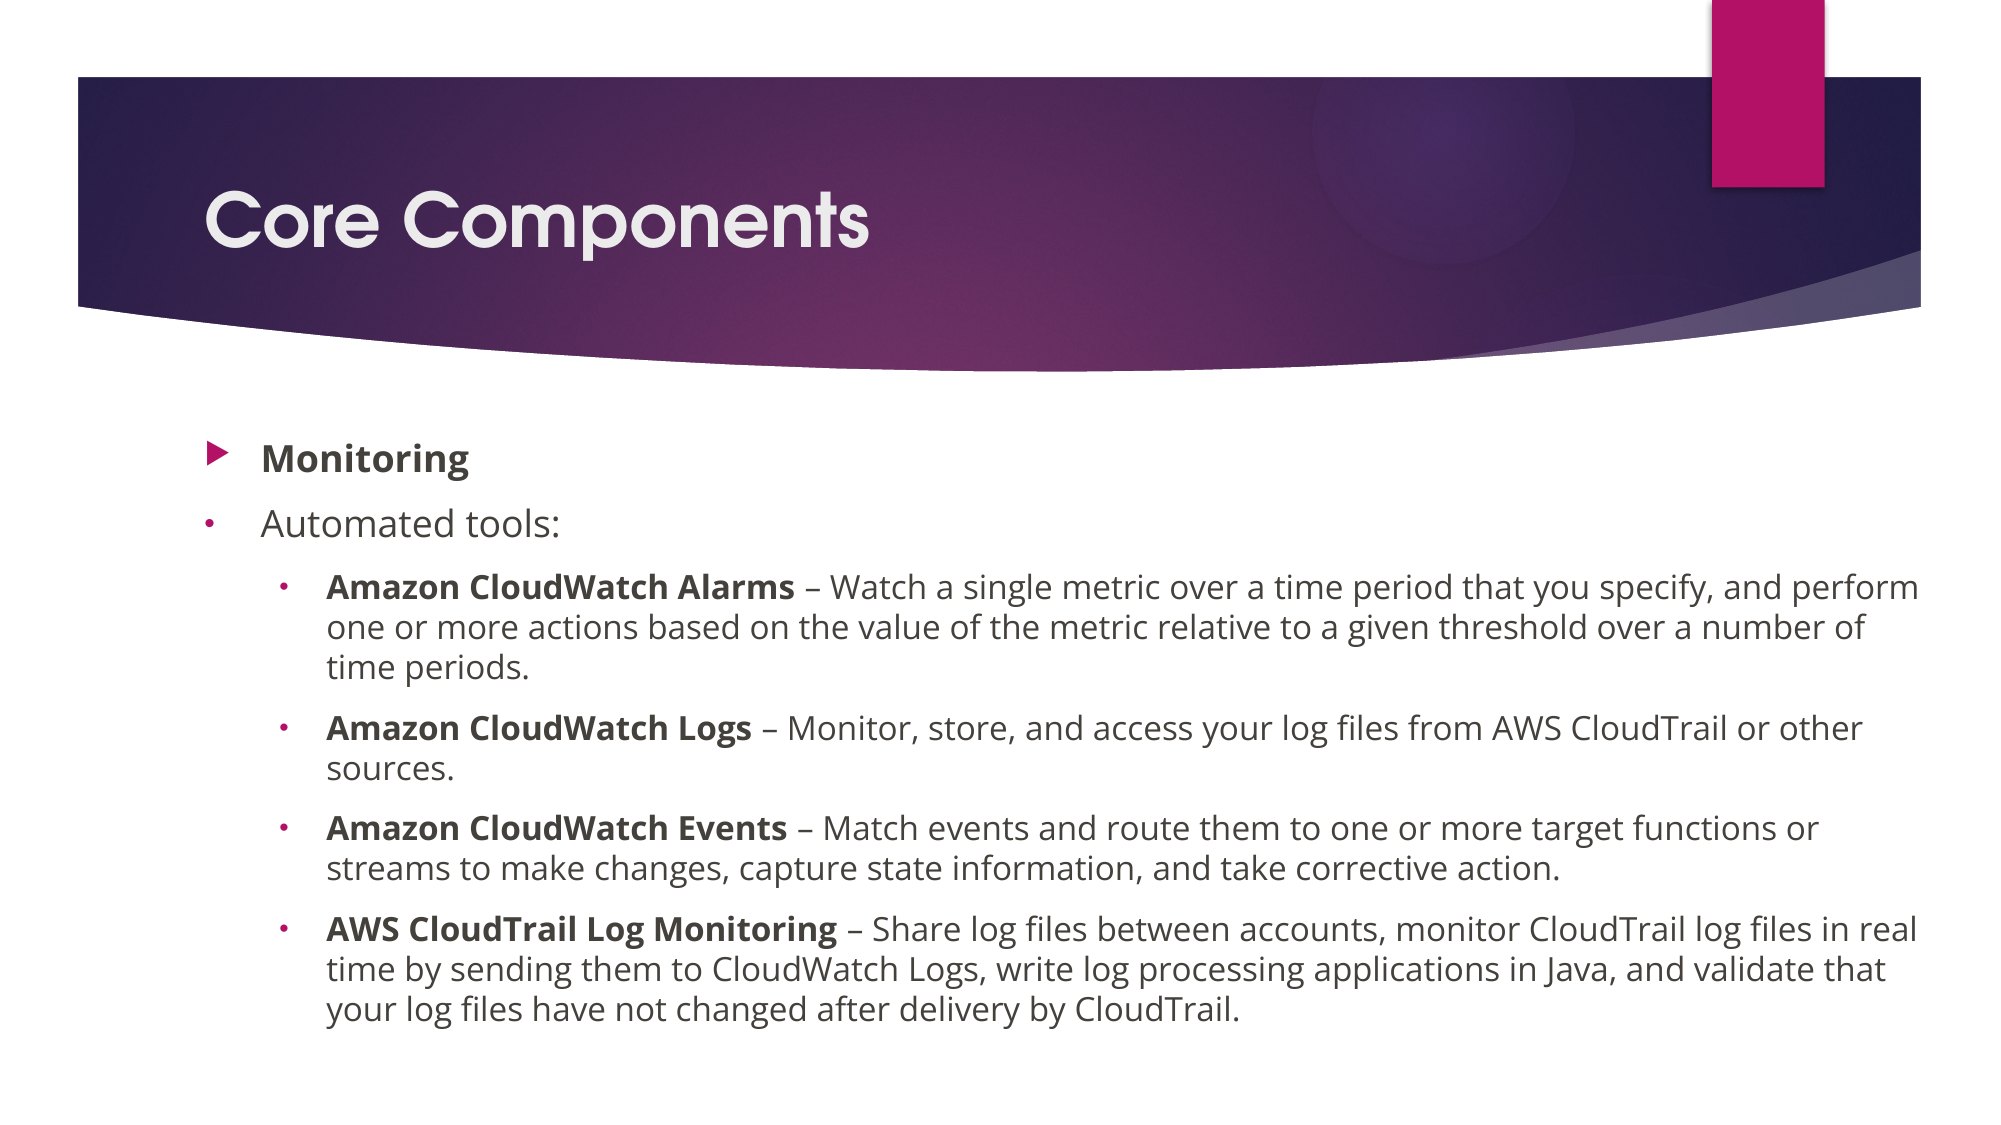

# Core Components
Monitoring
Automated tools:
Amazon CloudWatch Alarms – Watch a single metric over a time period that you specify, and perform one or more actions based on the value of the metric relative to a given threshold over a number of time periods.
Amazon CloudWatch Logs – Monitor, store, and access your log files from AWS CloudTrail or other sources.
Amazon CloudWatch Events – Match events and route them to one or more target functions or streams to make changes, capture state information, and take corrective action.
AWS CloudTrail Log Monitoring – Share log files between accounts, monitor CloudTrail log files in real time by sending them to CloudWatch Logs, write log processing applications in Java, and validate that your log files have not changed after delivery by CloudTrail.